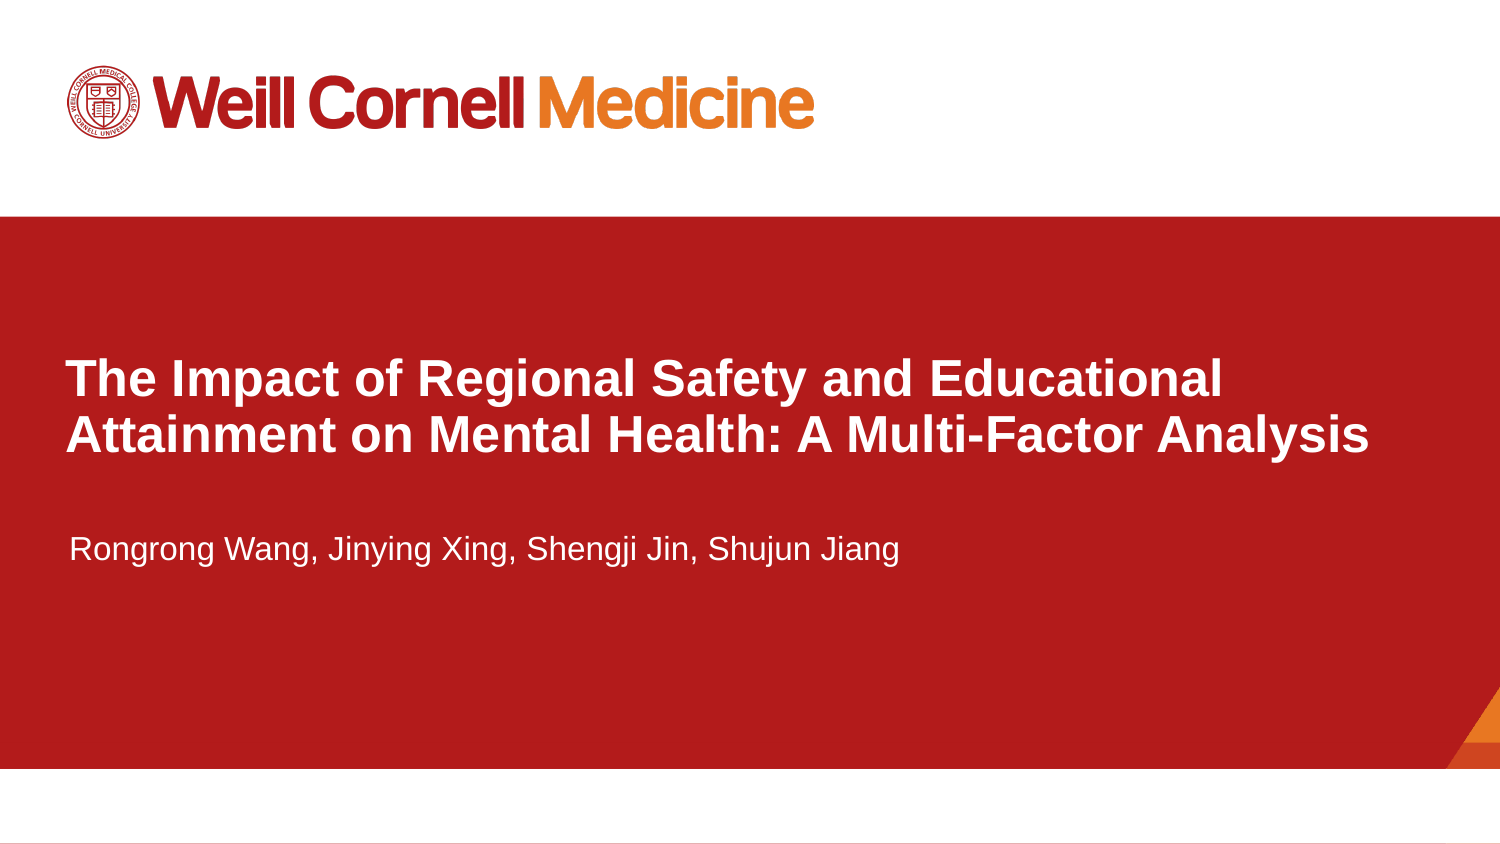

# The Impact of Regional Safety and Educational Attainment on Mental Health: A Multi-Factor Analysis
Rongrong Wang, Jinying Xing, Shengji Jin, Shujun Jiang